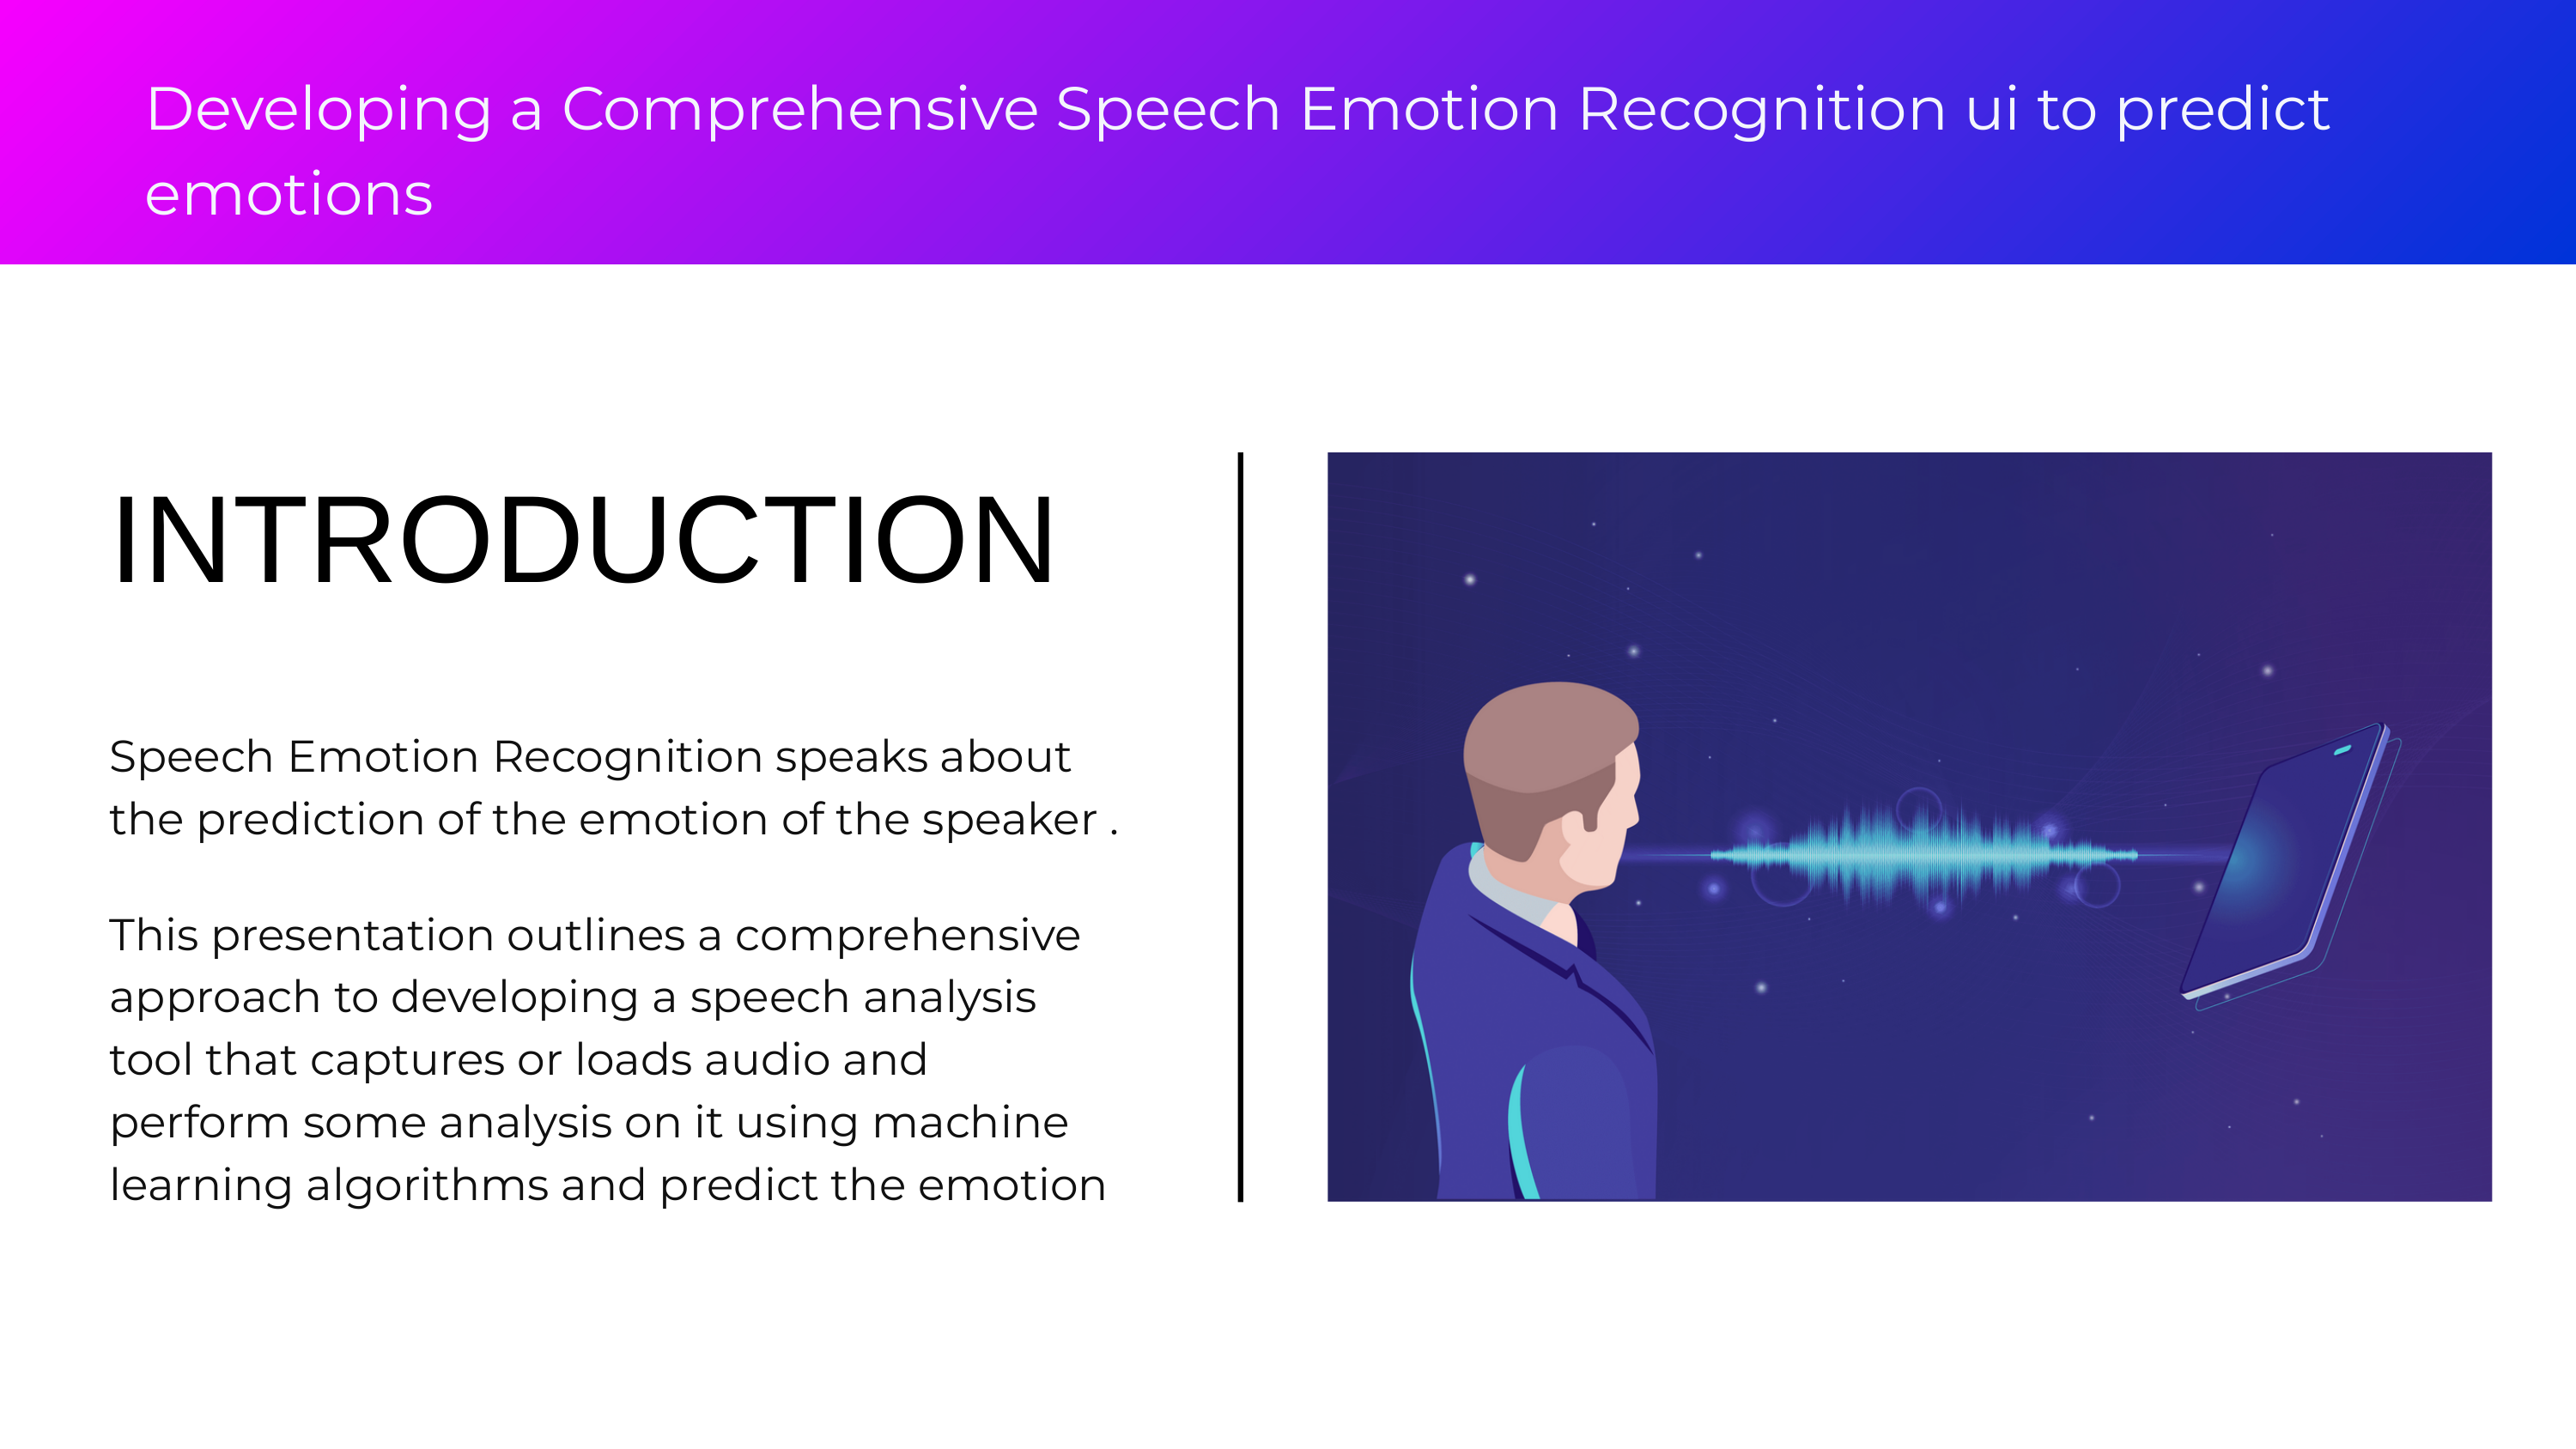

Developing a Comprehensive Speech Emotion Recognition ui to predict emotions
INTRODUCTION

Speech Emotion Recognition speaks about the prediction of the emotion of the speaker .
This presentation outlines a comprehensive approach to developing a speech analysis tool that captures or loads audio and perform some analysis on it using machine learning algorithms and predict the emotion